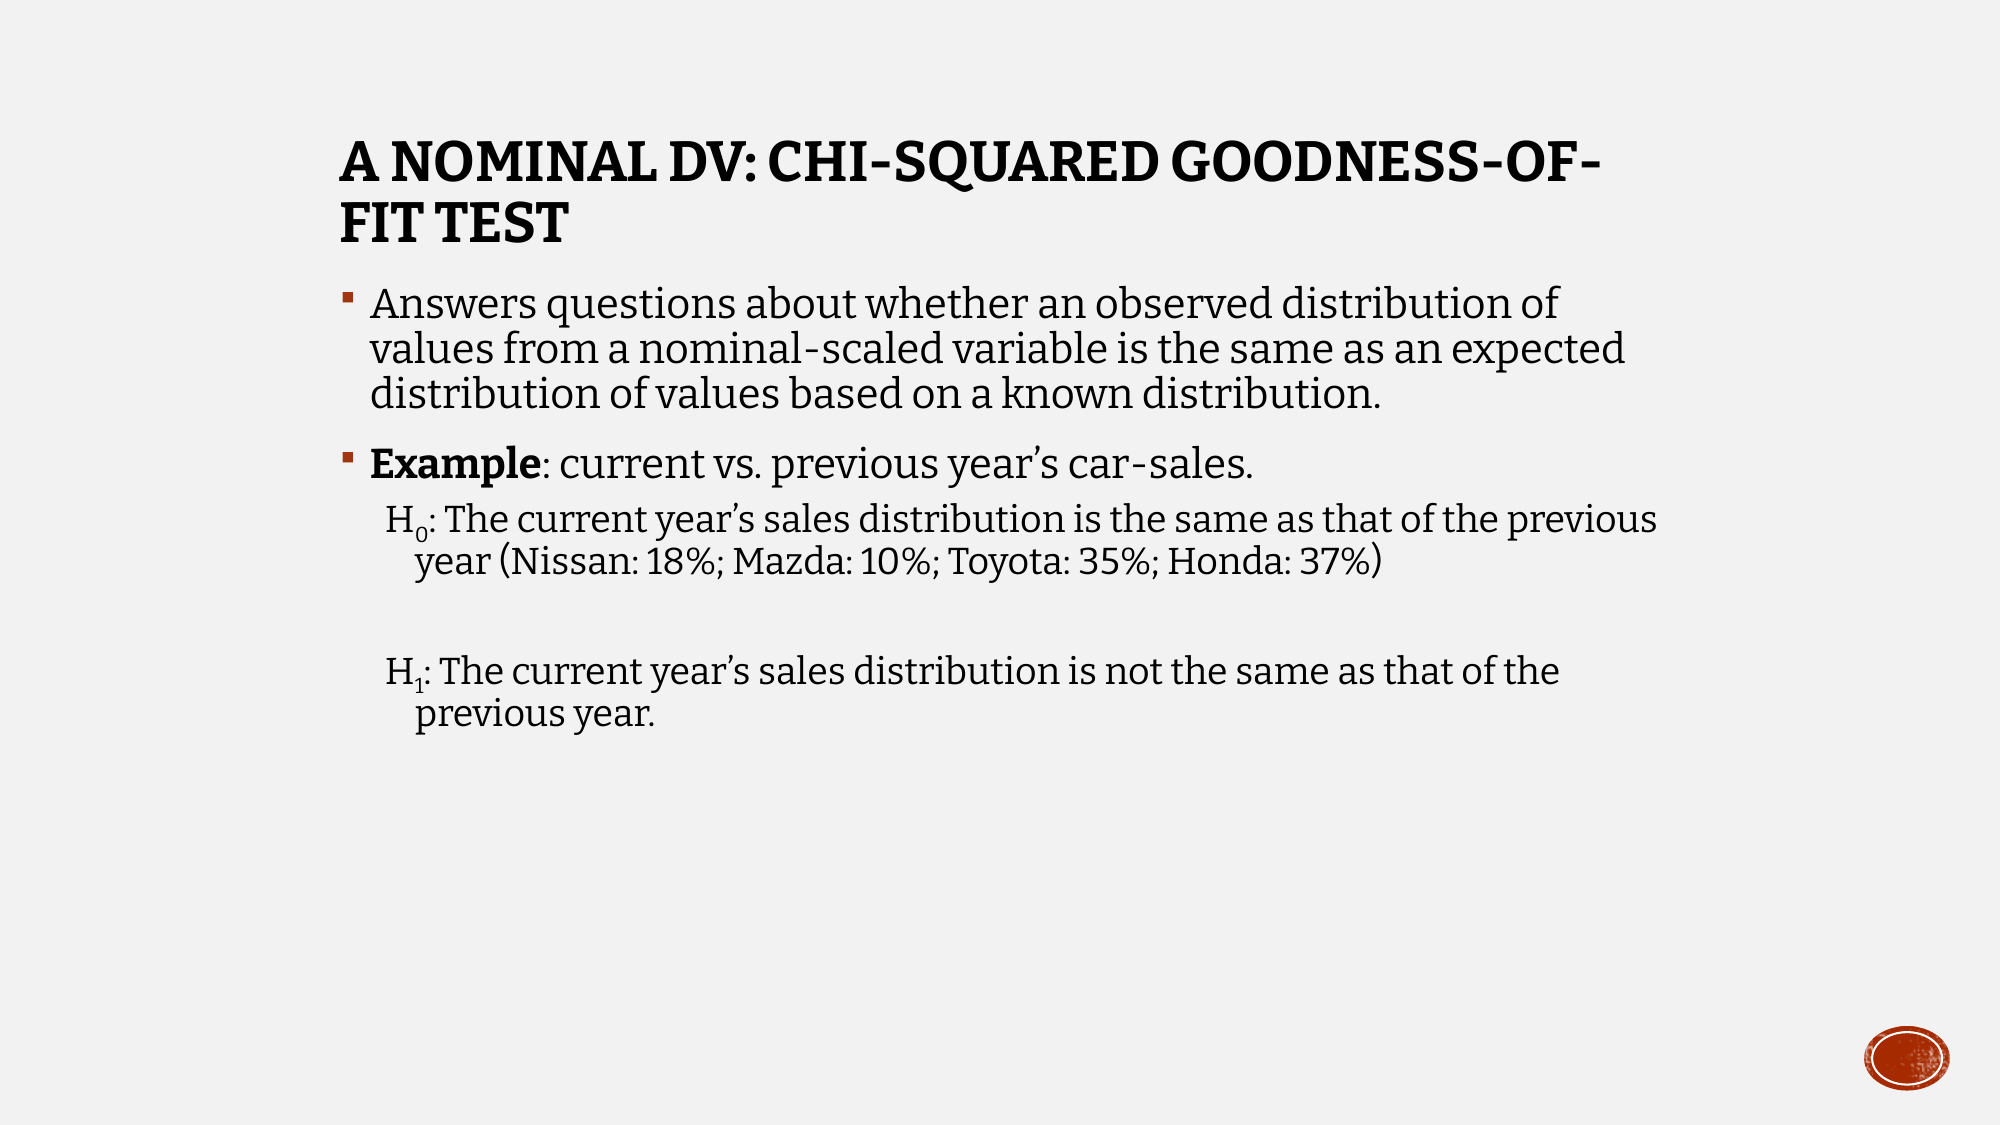

# A Nominal DV: Chi-Squared Goodness-of-Fit Test
Answers questions about whether an observed distribution of values from a nominal-scaled variable is the same as an expected distribution of values based on a known distribution.
Example: current vs. previous year’s car-sales.
H0: The current year’s sales distribution is the same as that of the previous year (Nissan: 18%; Mazda: 10%; Toyota: 35%; Honda: 37%)

H1: The current year’s sales distribution is not the same as that of the previous year.